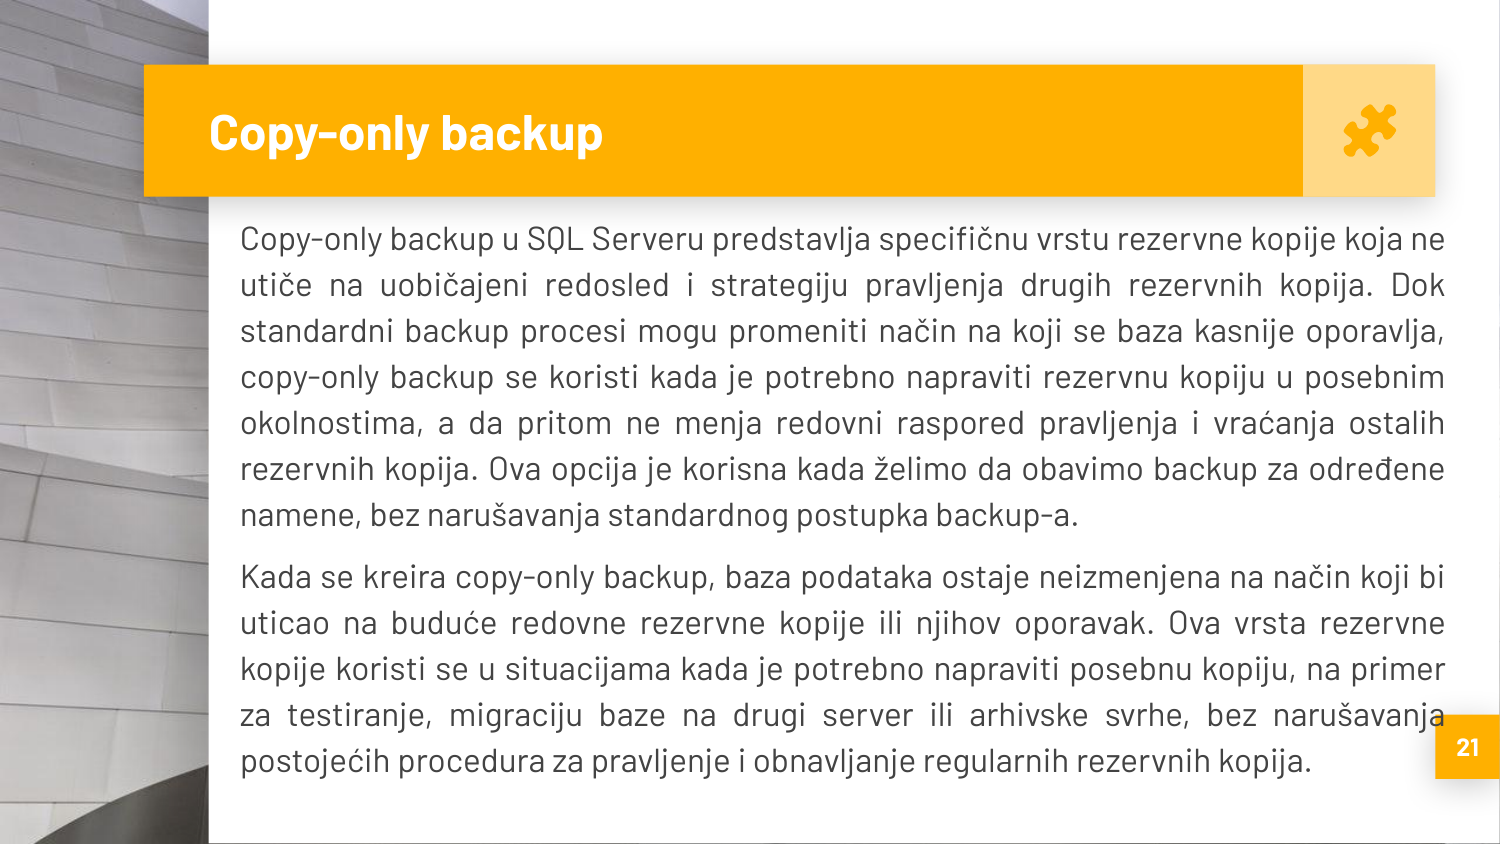

Copy-only backup

Copy-only backup u SQL Serveru predstavlja specifičnu vrstu rezervne kopije koja ne utiče na uobičajeni redosled i strategiju pravljenja drugih rezervnih kopija. Dok standardni backup procesi mogu promeniti način na koji se baza kasnije oporavlja, copy-only backup se koristi kada je potrebno napraviti rezervnu kopiju u posebnim okolnostima, a da pritom ne menja redovni raspored pravljenja i vraćanja ostalih rezervnih kopija. Ova opcija je korisna kada želimo da obavimo backup za određene namene, bez narušavanja standardnog postupka backup-a.
Kada se kreira copy-only backup, baza podataka ostaje neizmenjena na način koji bi uticao na buduće redovne rezervne kopije ili njihov oporavak. Ova vrsta rezervne kopije koristi se u situacijama kada je potrebno napraviti posebnu kopiju, na primer za testiranje, migraciju baze na drugi server ili arhivske svrhe, bez narušavanja postojećih procedura za pravljenje i obnavljanje regularnih rezervnih kopija.

21